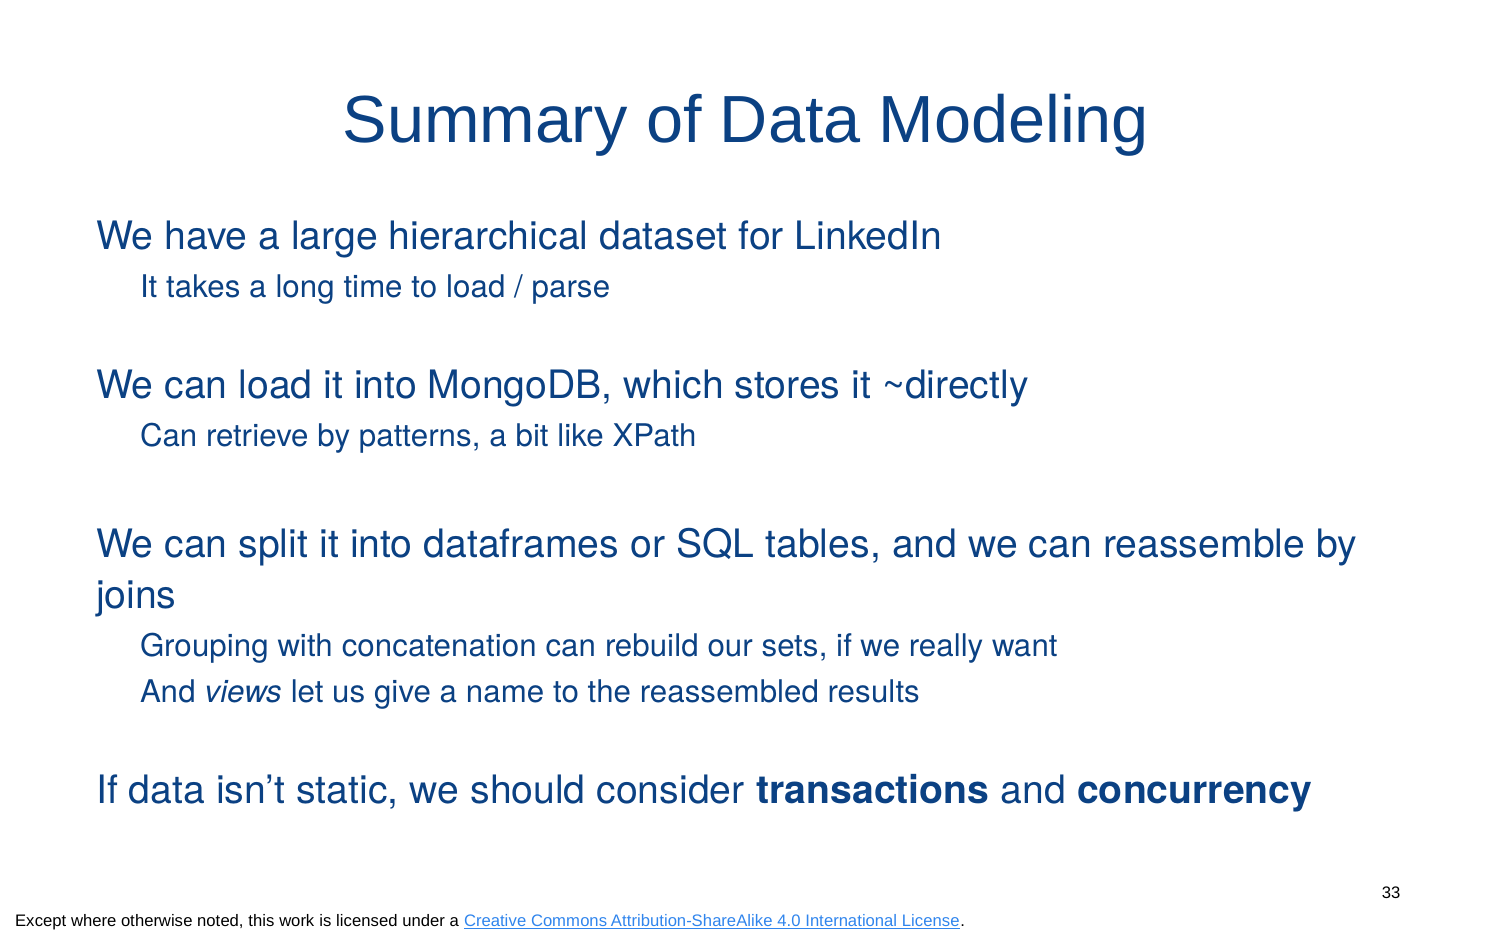

# Summary of Data Modeling
We have a large hierarchical dataset for LinkedIn
It takes a long time to load / parse

We can load it into MongoDB, which stores it ~directly
Can retrieve by patterns, a bit like XPath

We can split it into dataframes or SQL tables, and we can reassemble by joins
Grouping with concatenation can rebuild our sets, if we really want
And views let us give a name to the reassembled results

If data isn’t static, we should consider transactions and concurrency
33